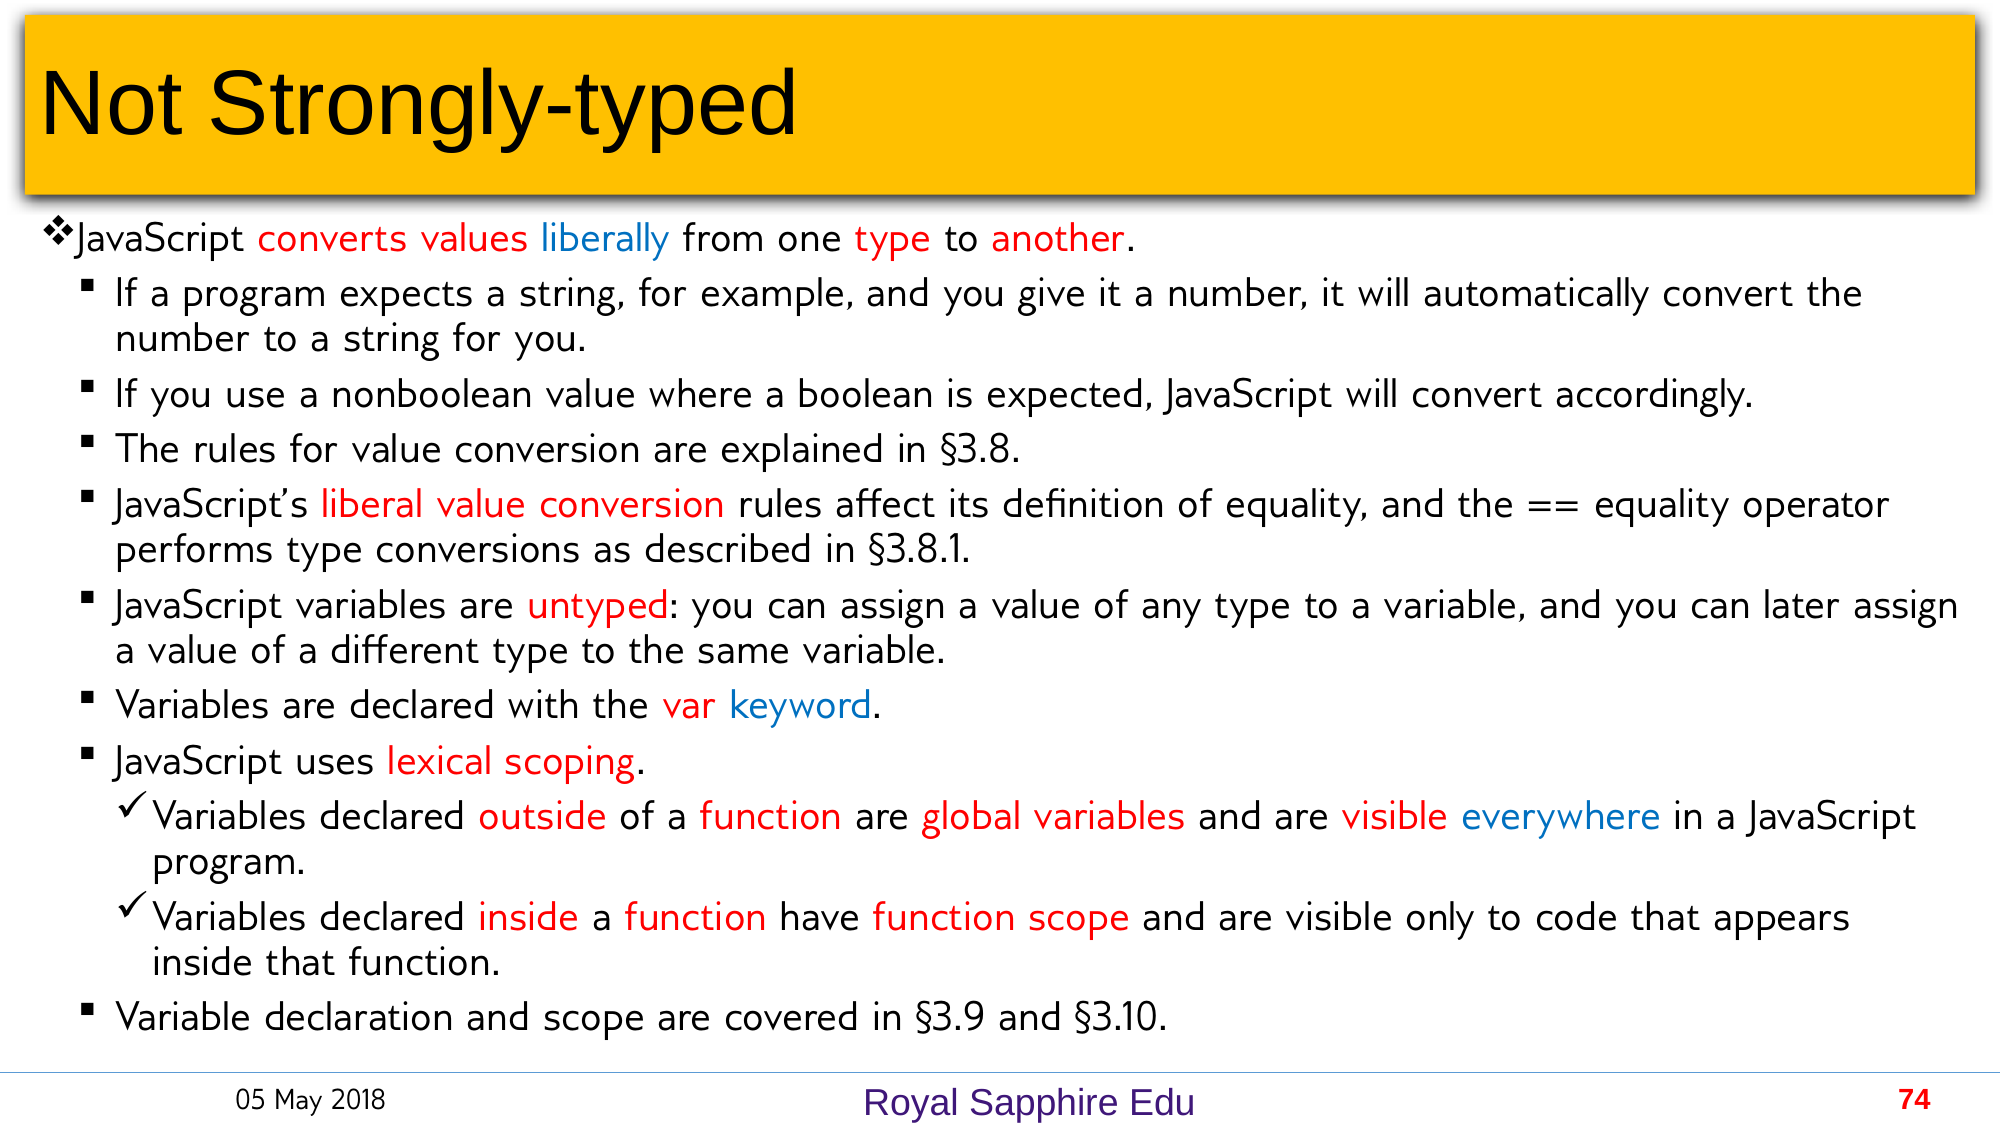

# Not Strongly-typed
JavaScript converts values liberally from one type to another.
If a program expects a string, for example, and you give it a number, it will automatically convert the number to a string for you.
If you use a nonboolean value where a boolean is expected, JavaScript will convert accordingly.
The rules for value conversion are explained in §3.8.
JavaScript’s liberal value conversion rules affect its definition of equality, and the == equality operator performs type conversions as described in §3.8.1.
JavaScript variables are untyped: you can assign a value of any type to a variable, and you can later assign a value of a different type to the same variable.
Variables are declared with the var keyword.
JavaScript uses lexical scoping.
Variables declared outside of a function are global variables and are visible everywhere in a JavaScript program.
Variables declared inside a function have function scope and are visible only to code that appears inside that function.
Variable declaration and scope are covered in §3.9 and §3.10.
05 May 2018
74